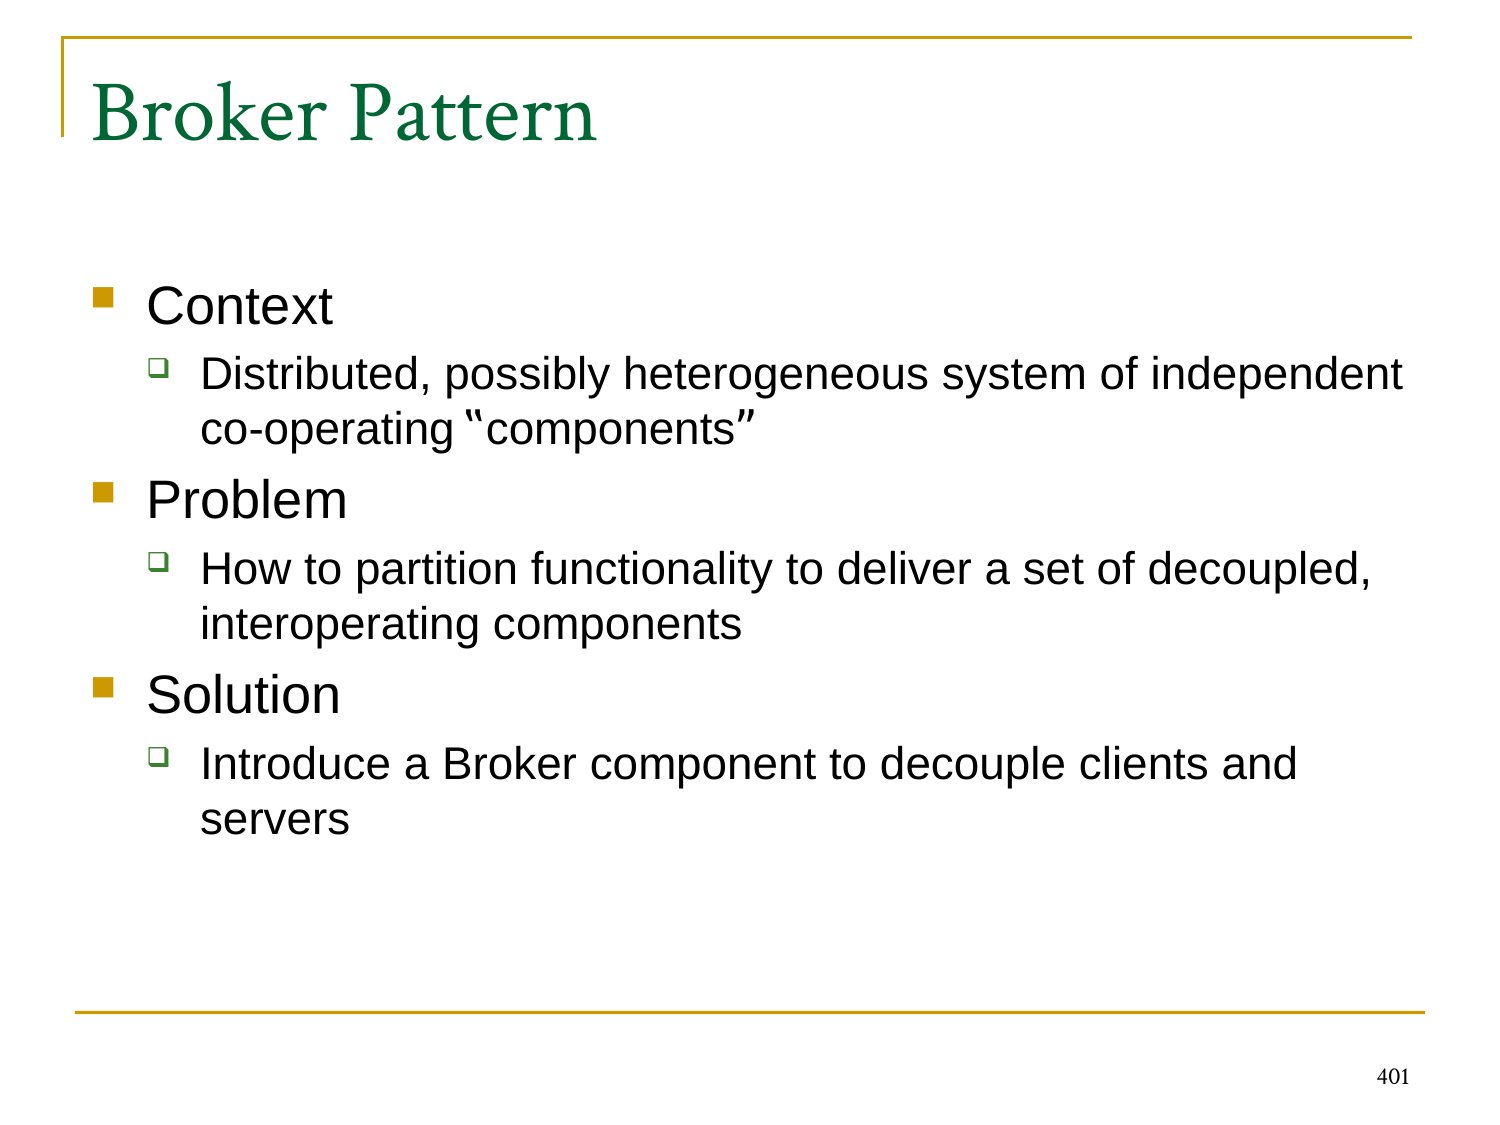

# Broker Pattern
Context
Distributed, possibly heterogeneous system of independent co-operating “components”
Problem
How to partition functionality to deliver a set of decoupled, interoperating components
Solution
Introduce a Broker component to decouple clients and servers
401